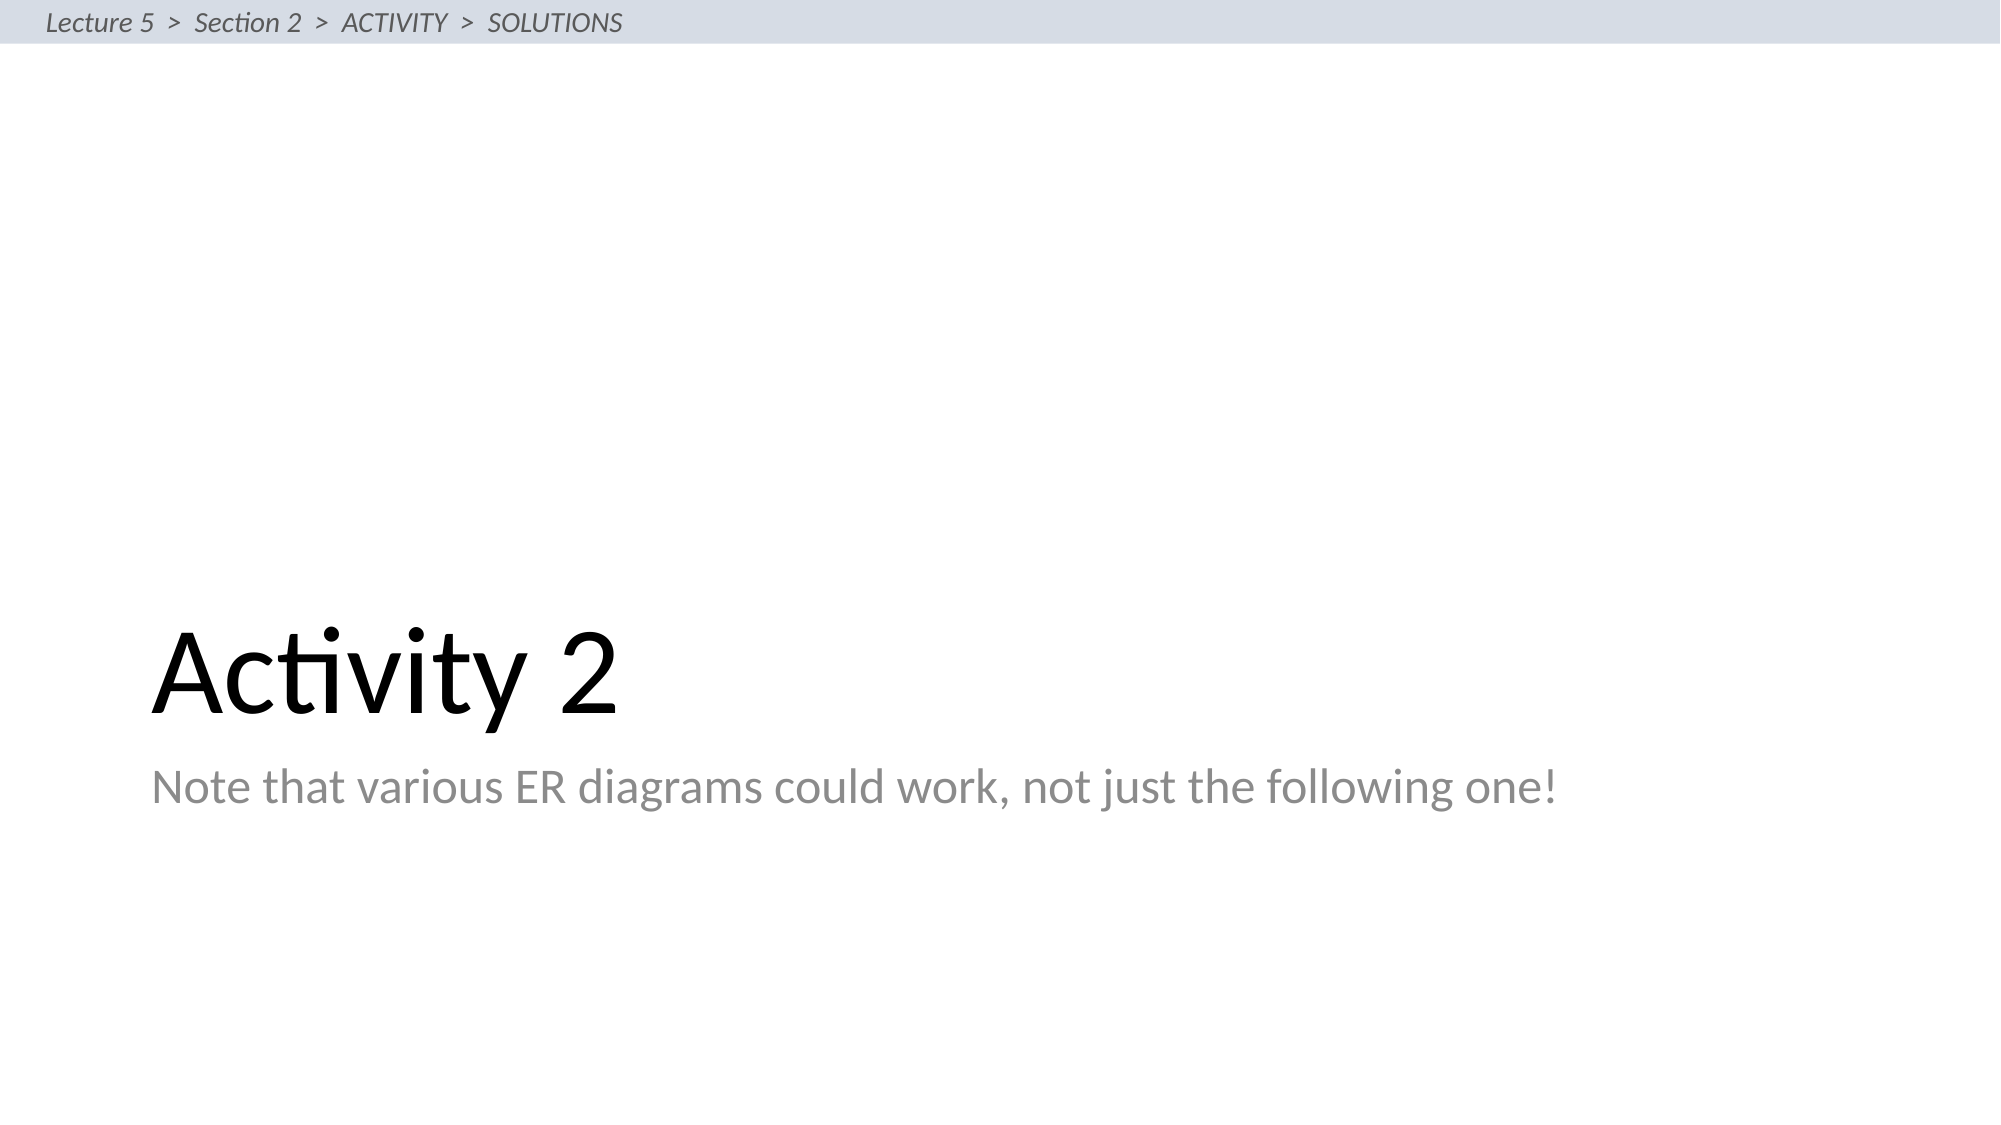

Lecture 5  >  Section 2  >  ACTIVITY  >  SOLUTIONS
# Activity 2
Note that various ER diagrams could work, not just the following one!